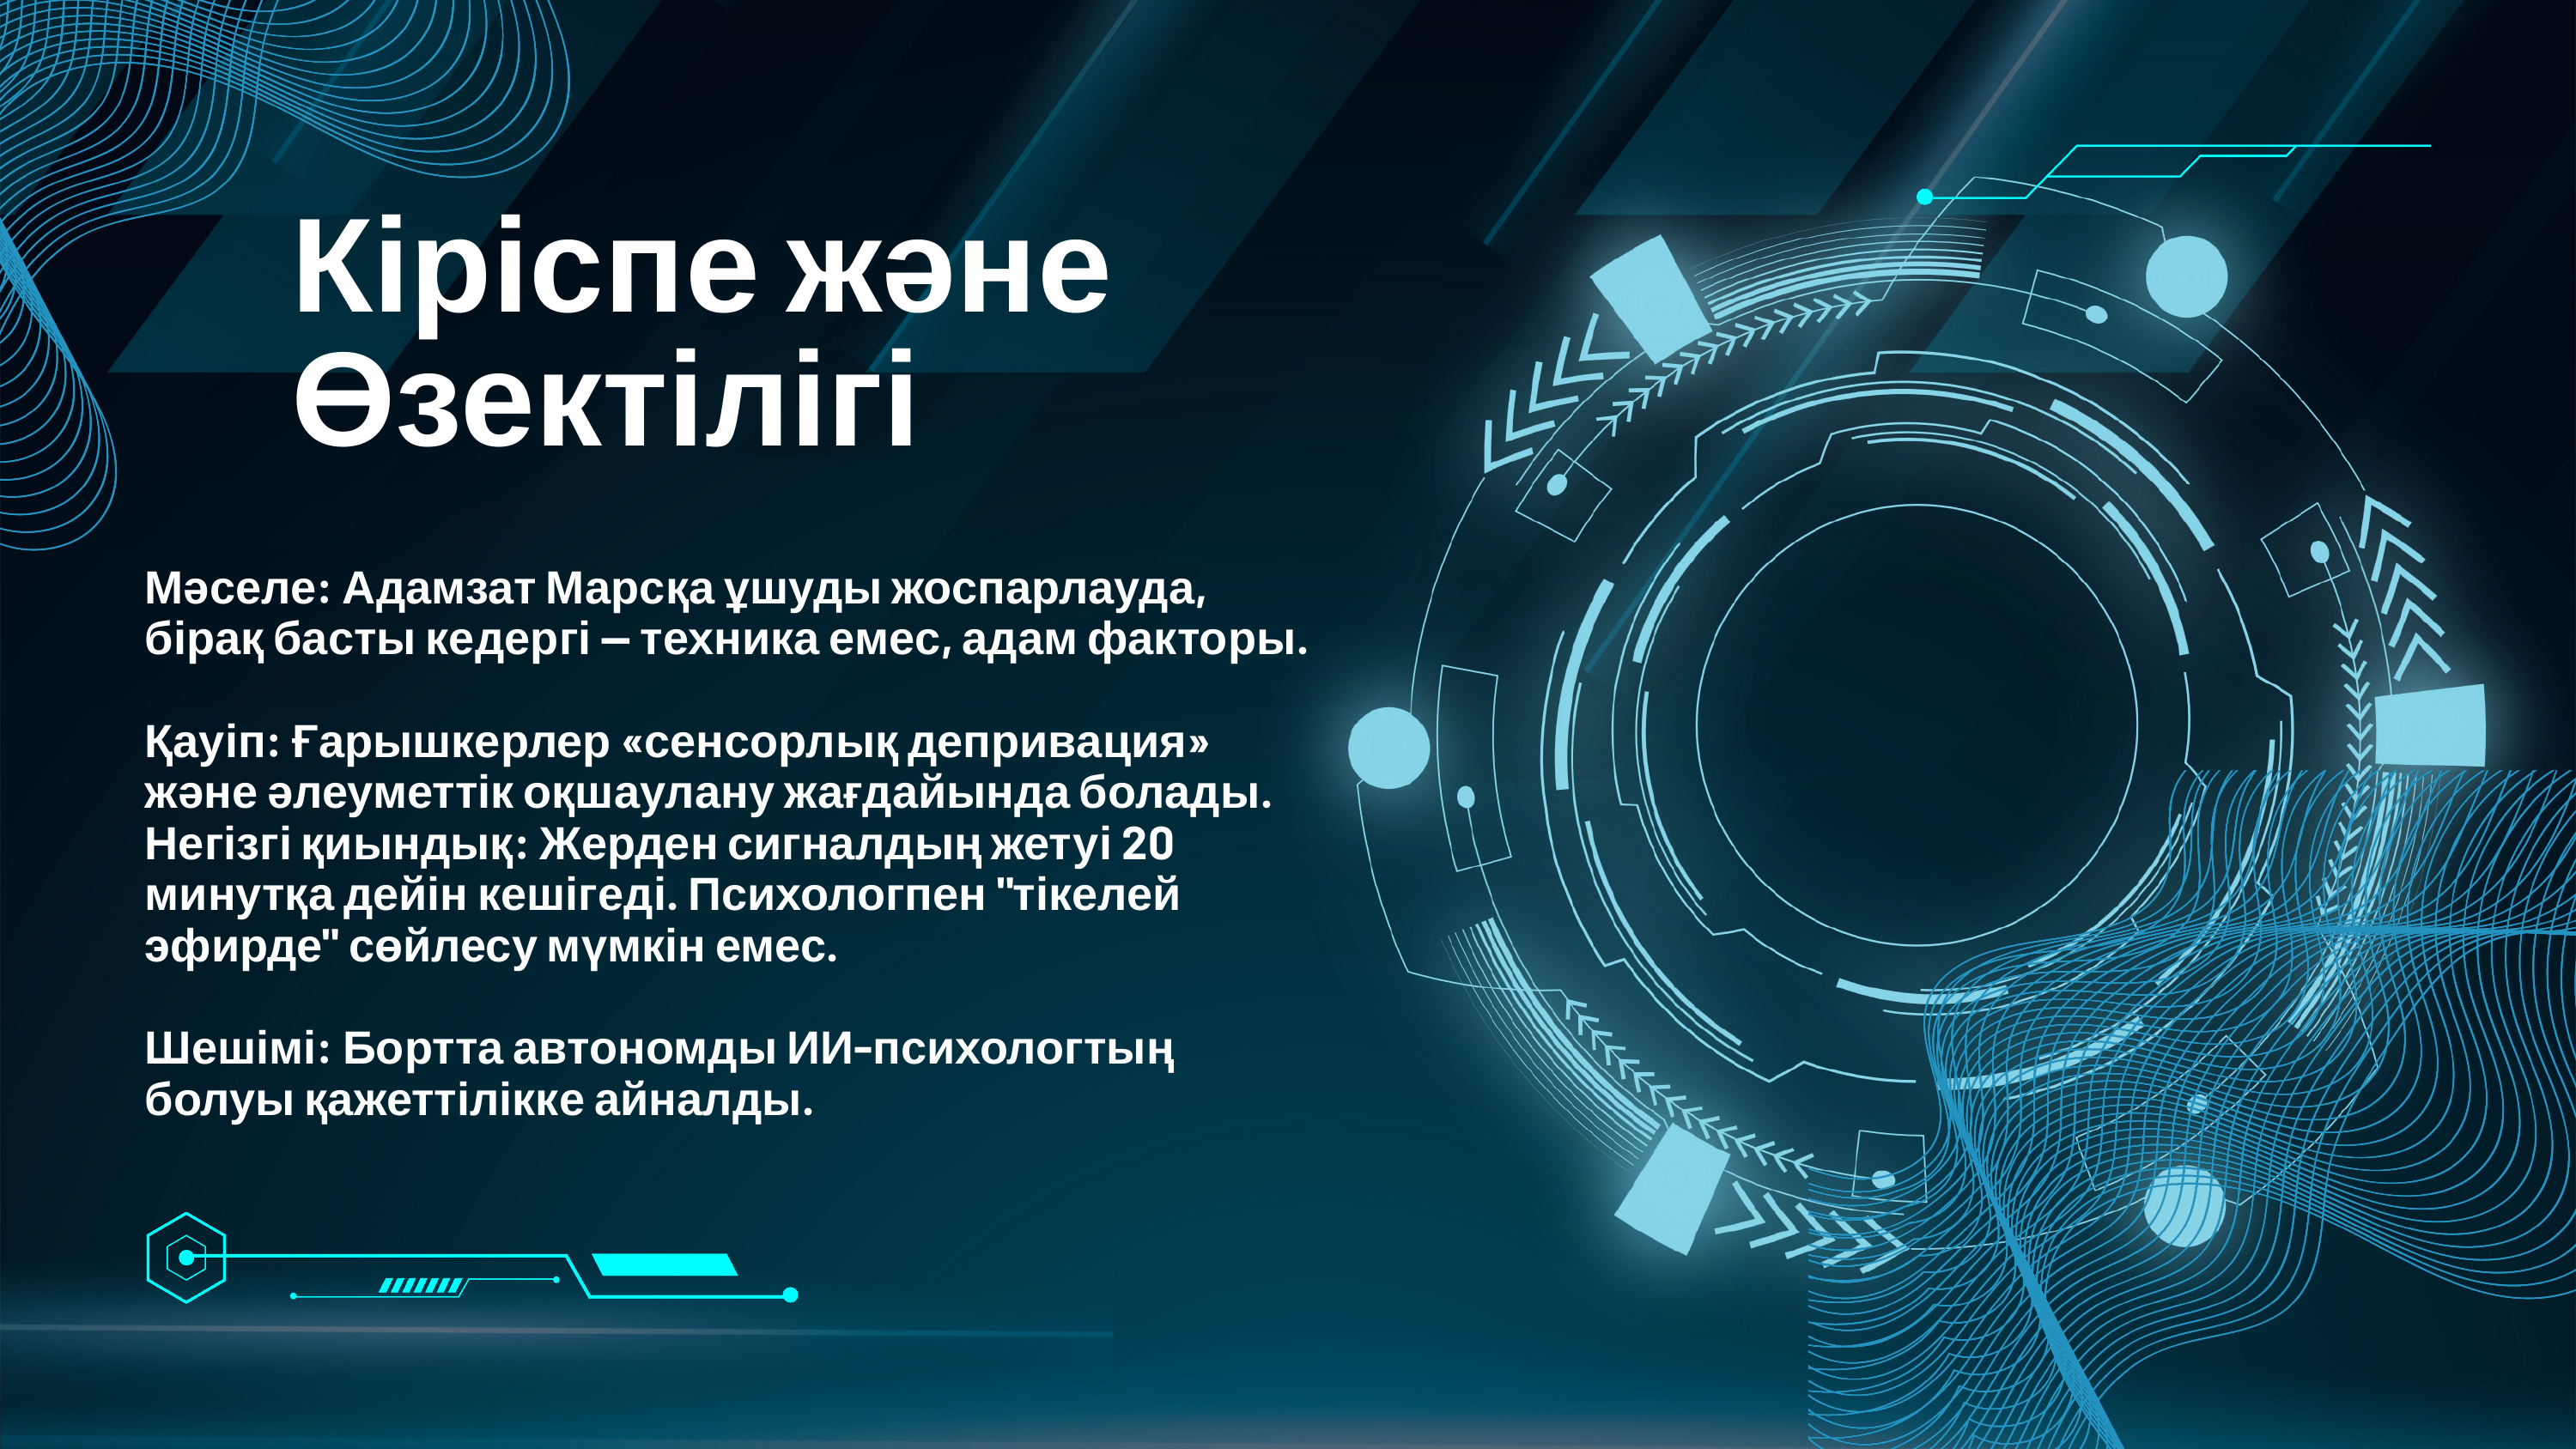

Кіріспе және Өзектілігі
Мәселе: Адамзат Марсқа ұшуды жоспарлауда, бірақ басты кедергі — техника емес, адам факторы.

Қауіп: Ғарышкерлер «сенсорлық депривация» және әлеуметтік оқшаулану жағдайында болады.
Негізгі қиындық: Жерден сигналдың жетуі 20 минутқа дейін кешігеді. Психологпен "тікелей эфирде" сөйлесу мүмкін емес.

Шешімі: Бортта автономды ИИ-психологтың болуы қажеттілікке айналды.